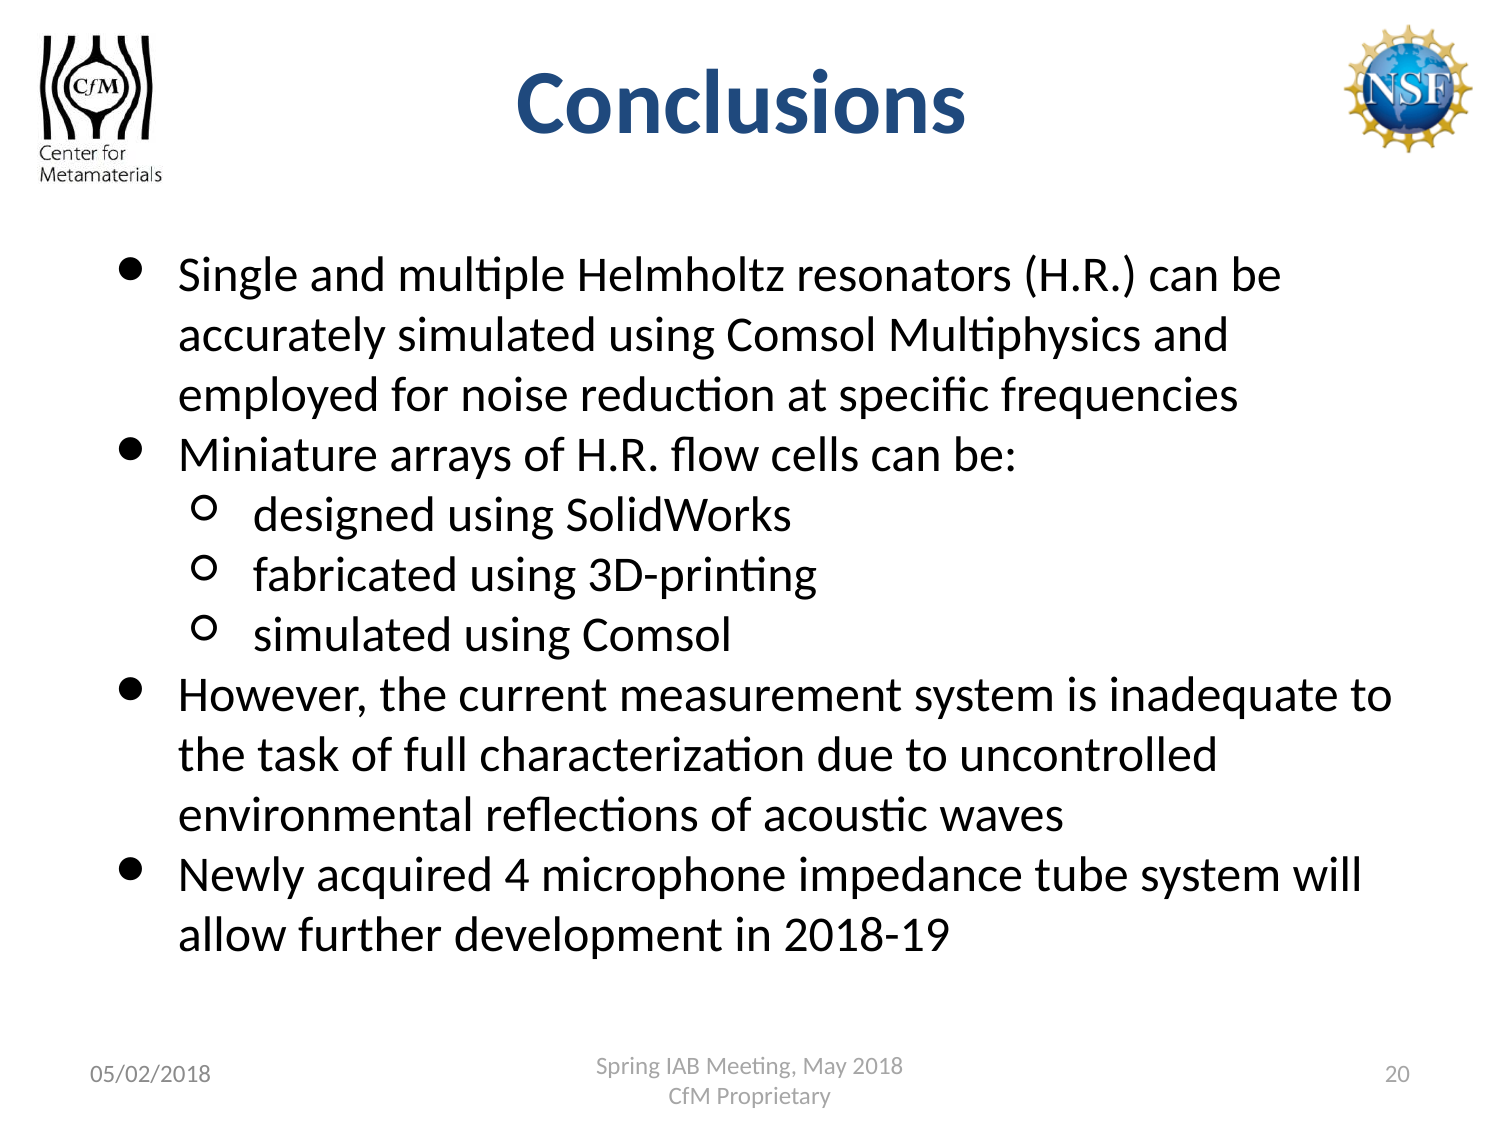

Conclusions
Single and multiple Helmholtz resonators (H.R.) can be accurately simulated using Comsol Multiphysics and employed for noise reduction at specific frequencies
Miniature arrays of H.R. flow cells can be:
designed using SolidWorks
fabricated using 3D-printing
simulated using Comsol
However, the current measurement system is inadequate to the task of full characterization due to uncontrolled environmental reflections of acoustic waves
Newly acquired 4 microphone impedance tube system will allow further development in 2018-19